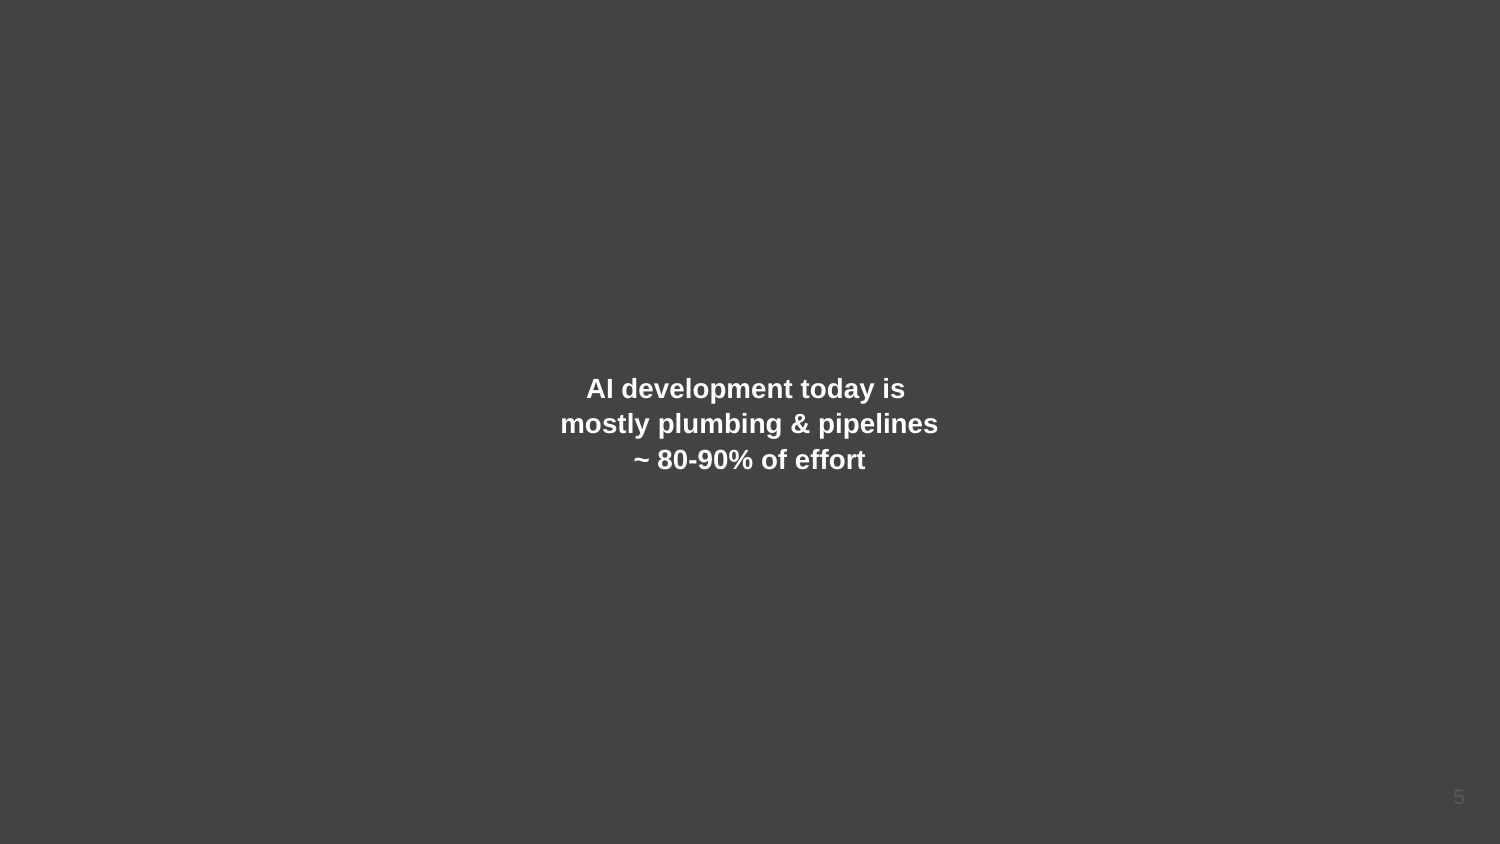

# AI development today is
mostly plumbing & pipelines
~ 80-90% of effort
5